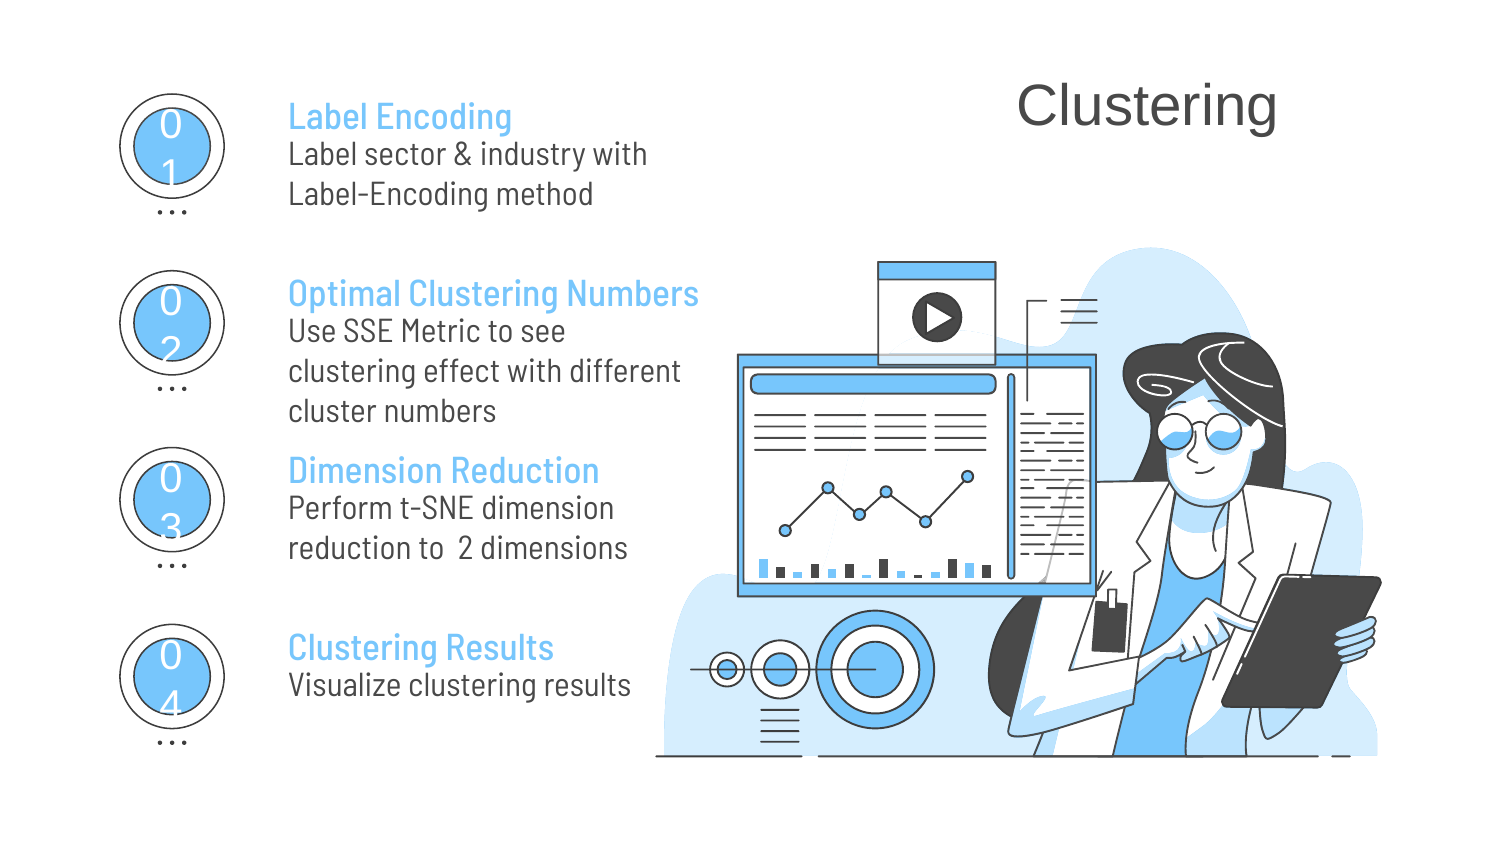

# Clustering
Label Encoding

Label sector & industry with Label-Encoding method
01
Optimal Clustering Numbers

Use SSE Metric to see clustering effect with different cluster numbers
02
Dimension Reduction

Perform t-SNE dimension reduction to  2 dimensions
03
Clustering Results

Visualize clustering results
04